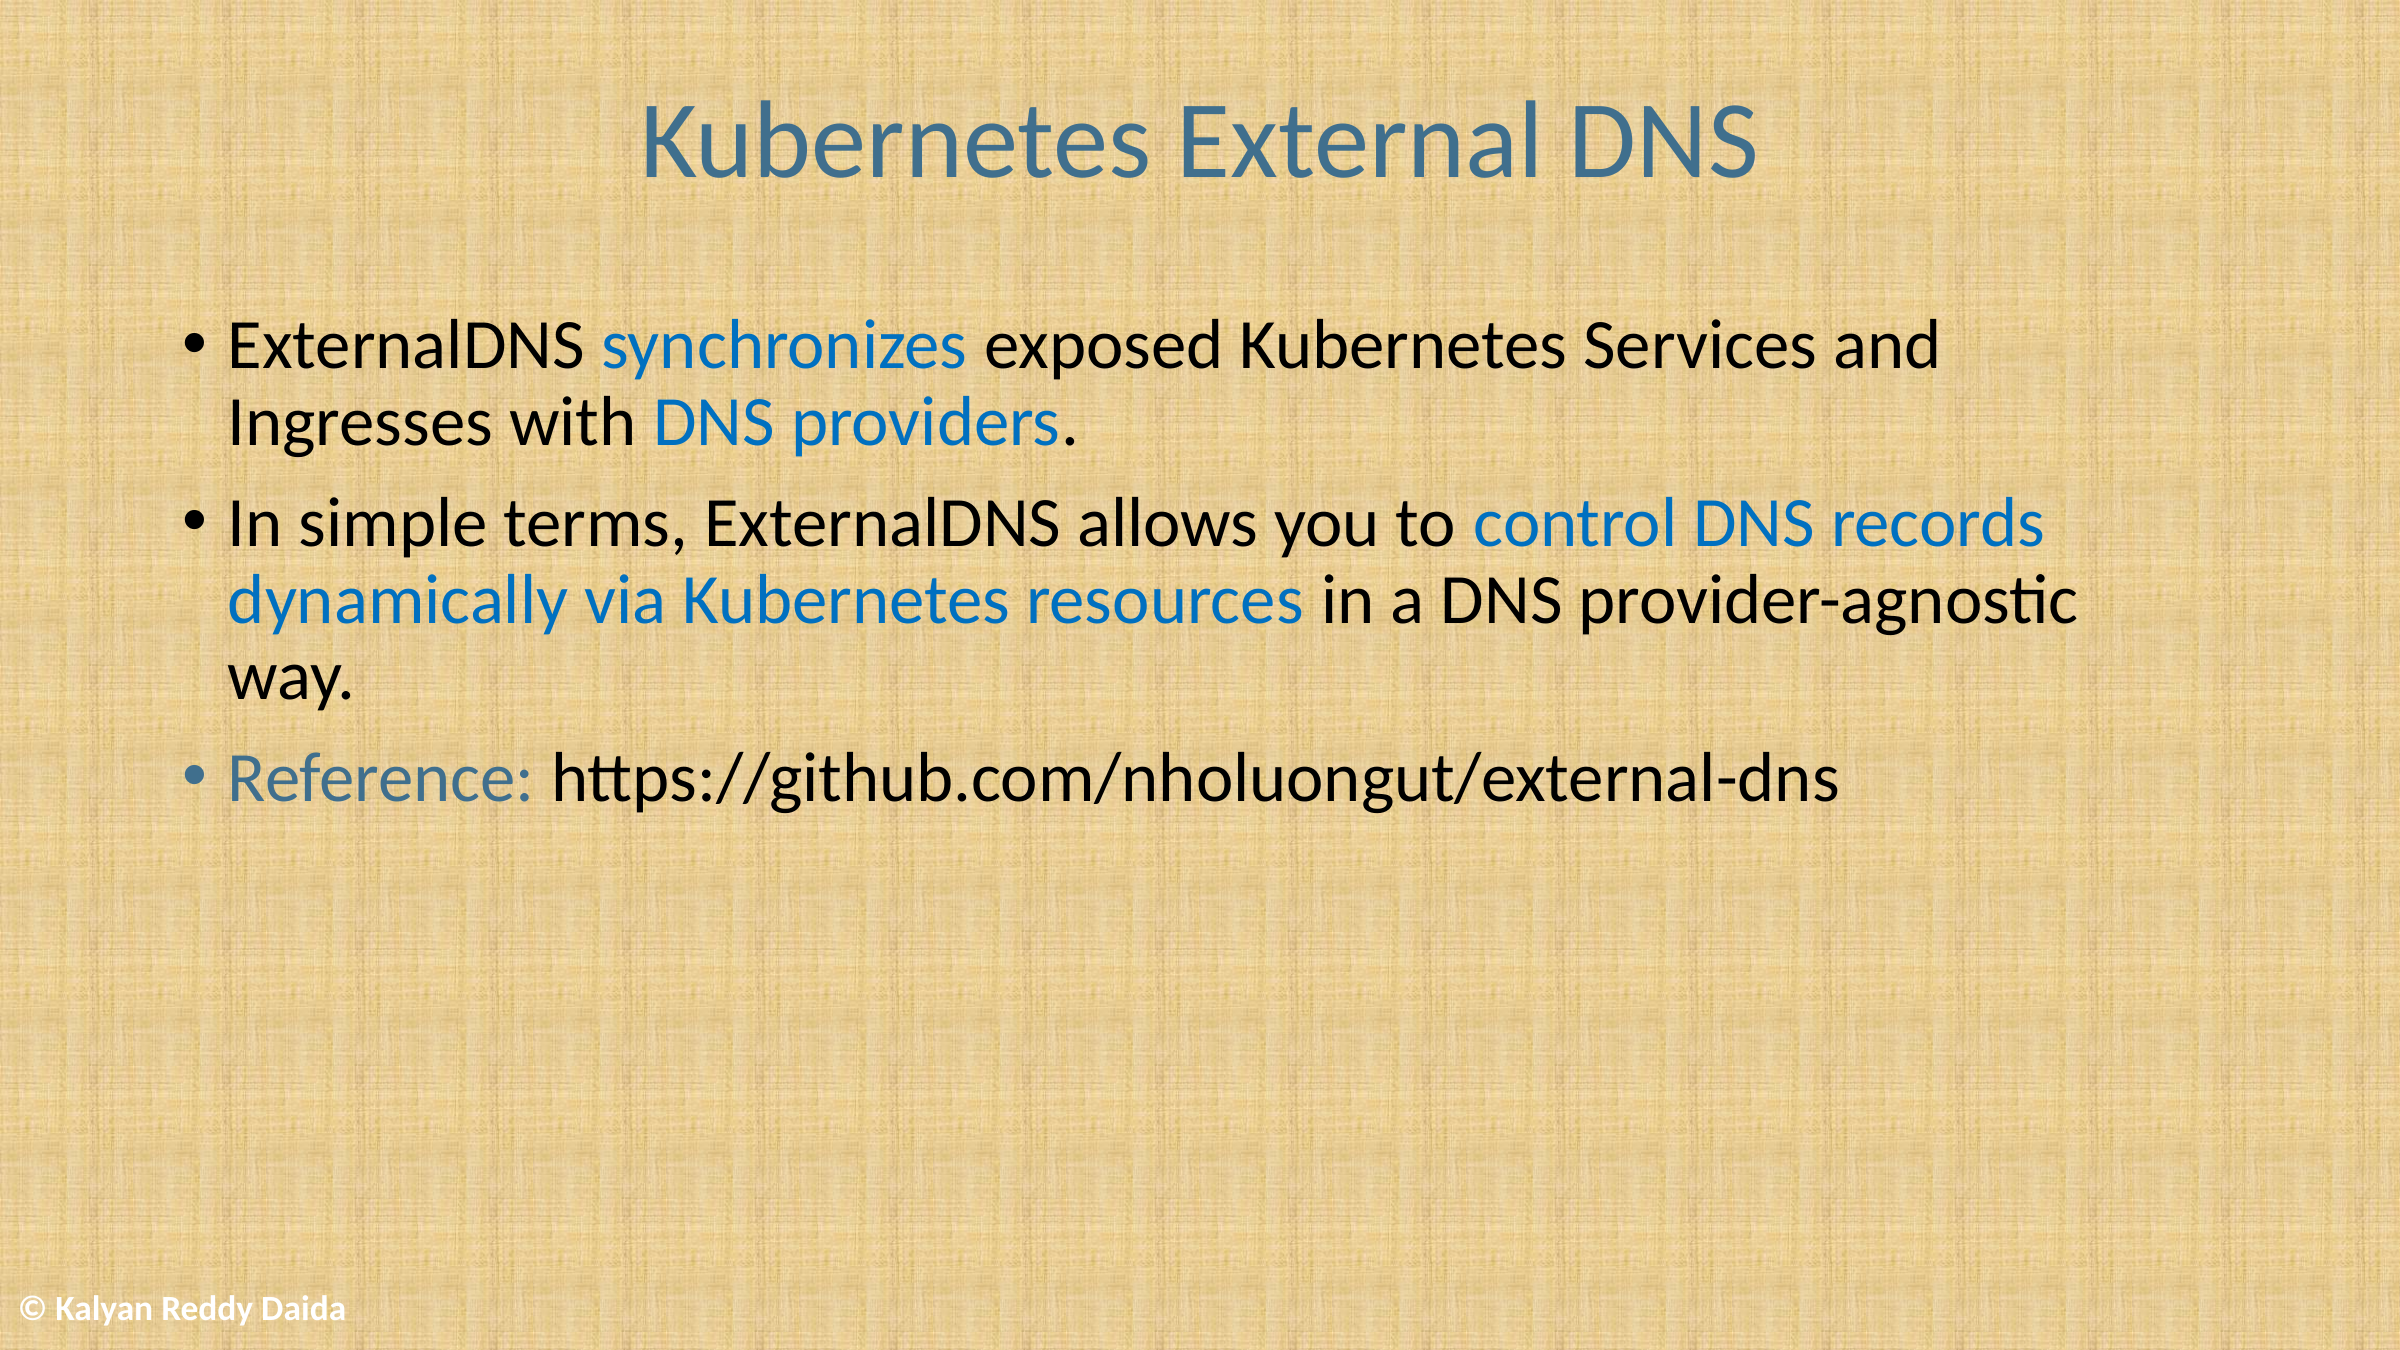

# Kubernetes External DNS
ExternalDNS synchronizes exposed Kubernetes Services and Ingresses with DNS providers.
In simple terms, ExternalDNS allows you to control DNS records dynamically via Kubernetes resources in a DNS provider-agnostic way.
Reference: https://github.com/nholuongut/external-dns
© Kalyan Reddy Daida